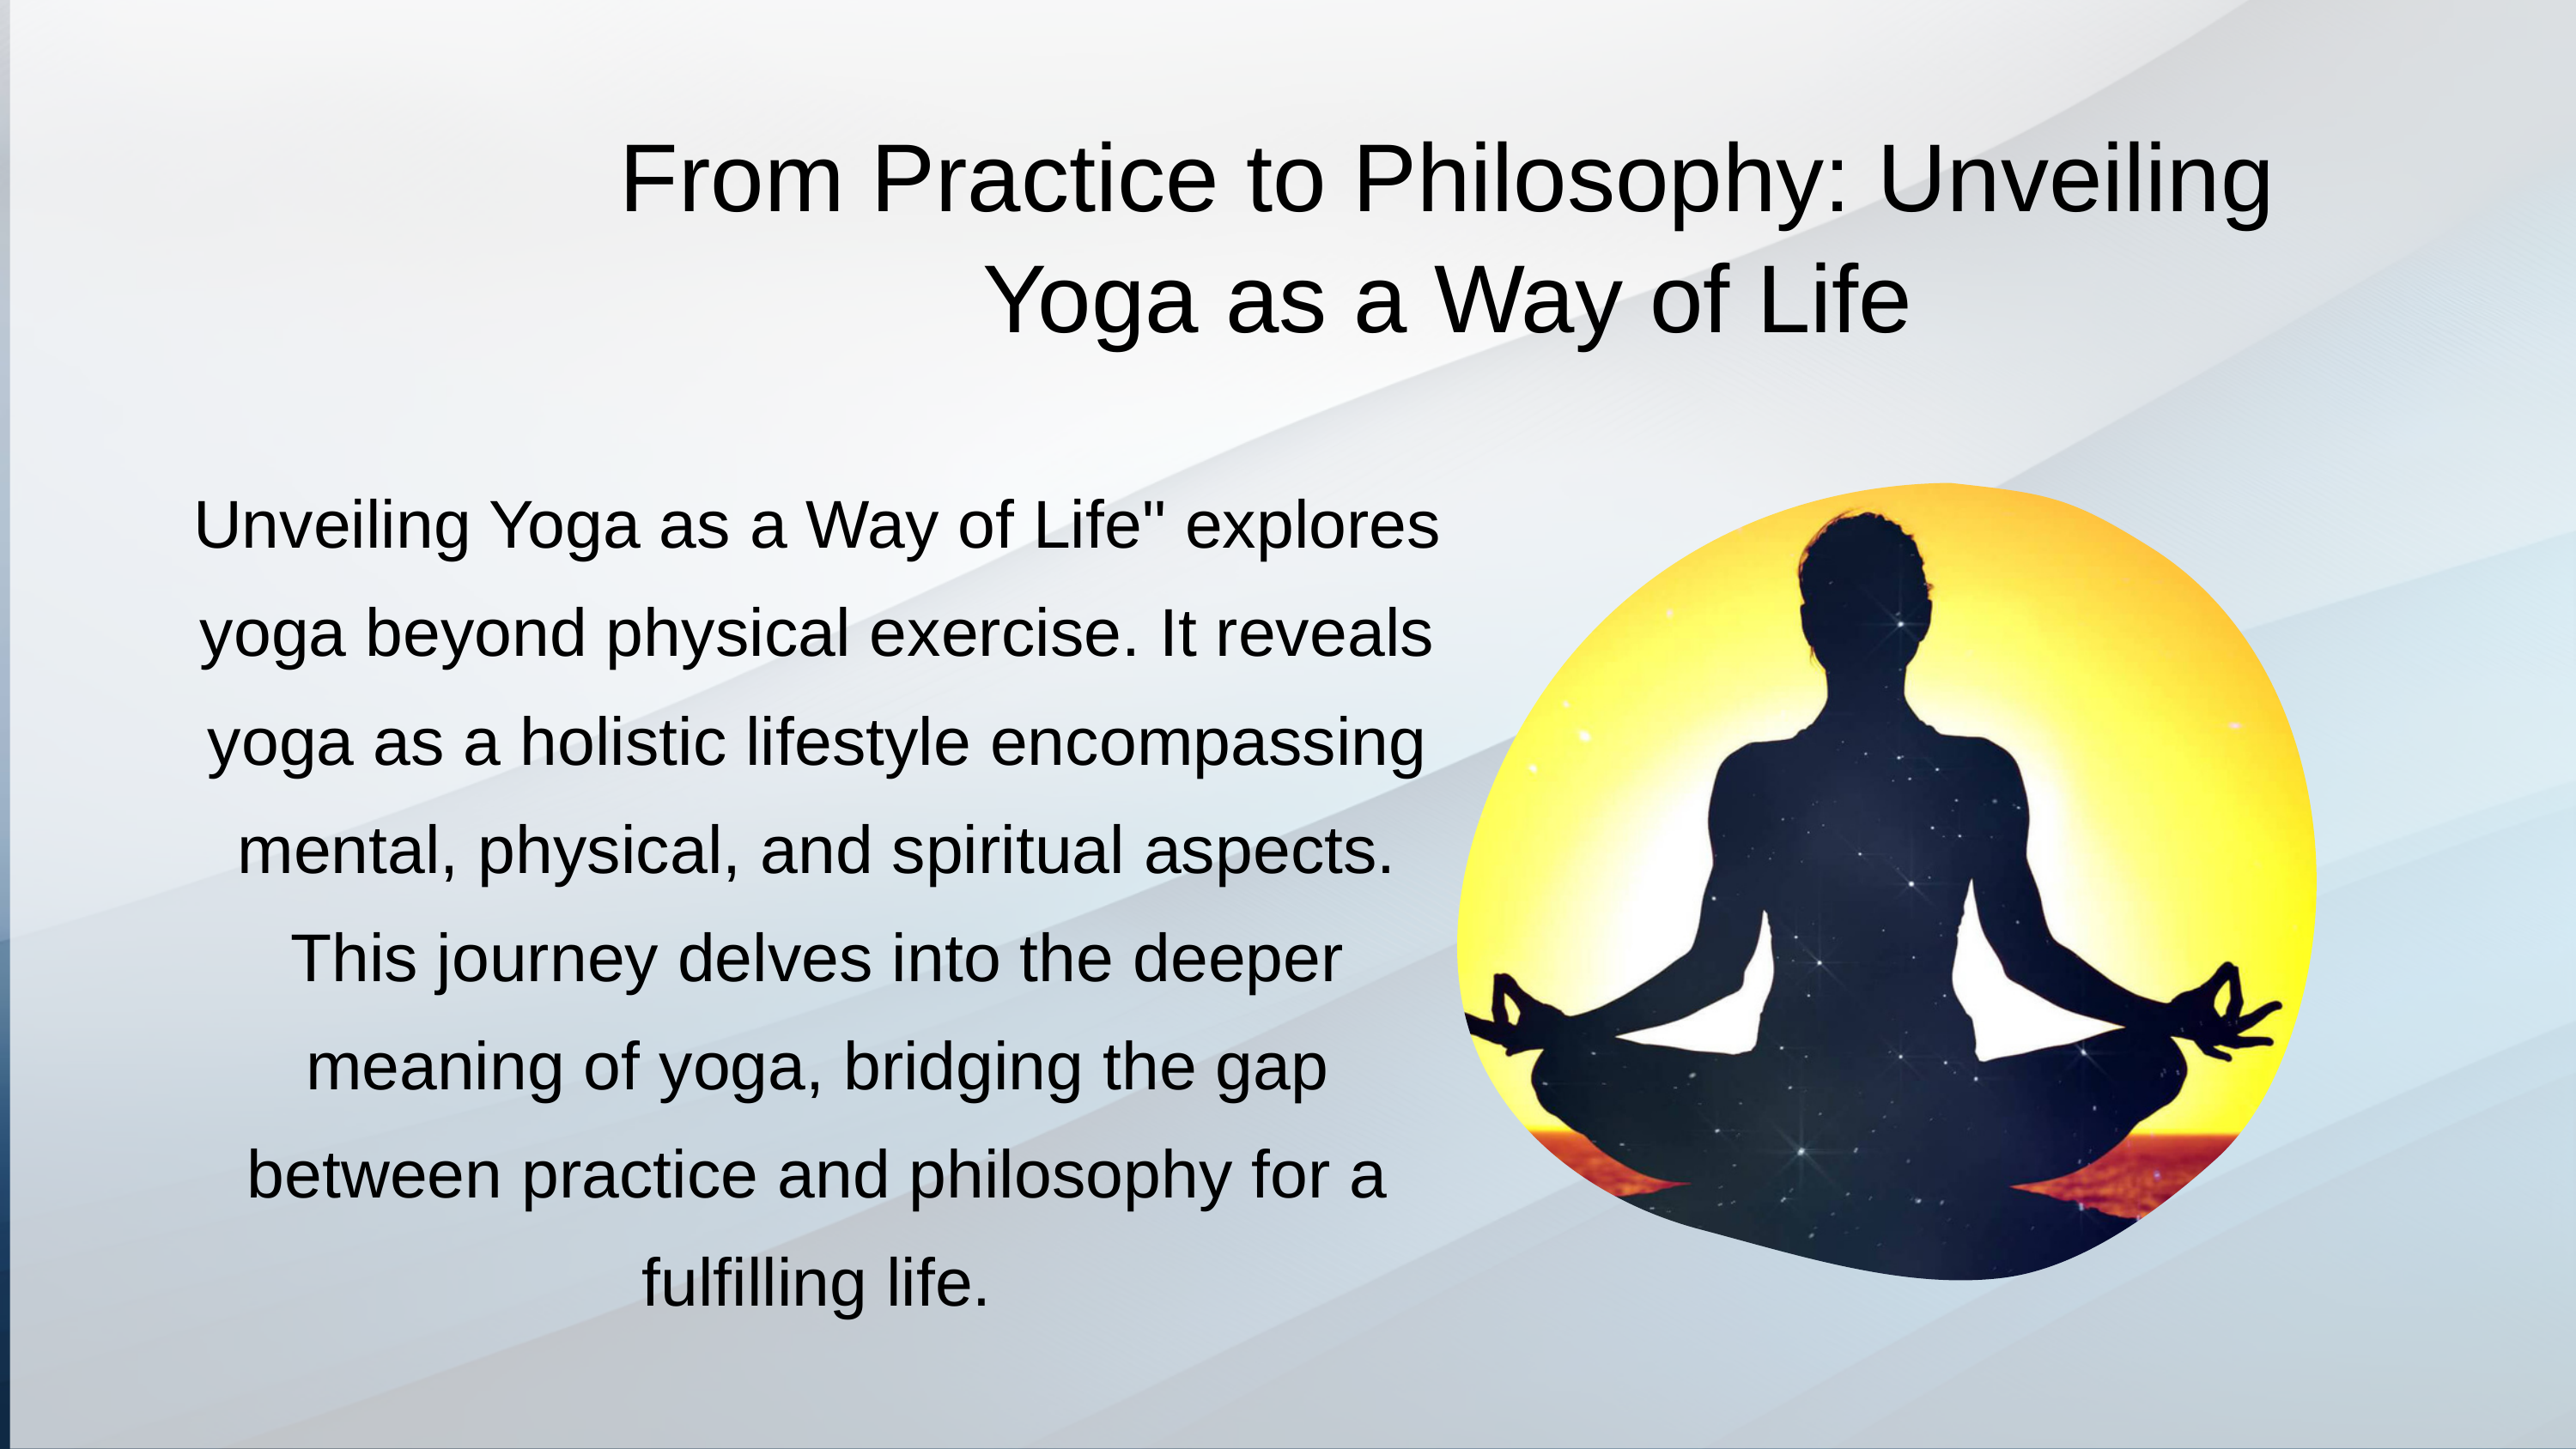

From Practice to Philosophy: Unveiling Yoga as a Way of Life

Unveiling Yoga as a Way of Life" explores yoga beyond physical exercise. It reveals yoga as a holistic lifestyle encompassing mental, physical, and spiritual aspects. This journey delves into the deeper meaning of yoga, bridging the gap between practice and philosophy for a fulfilling life.